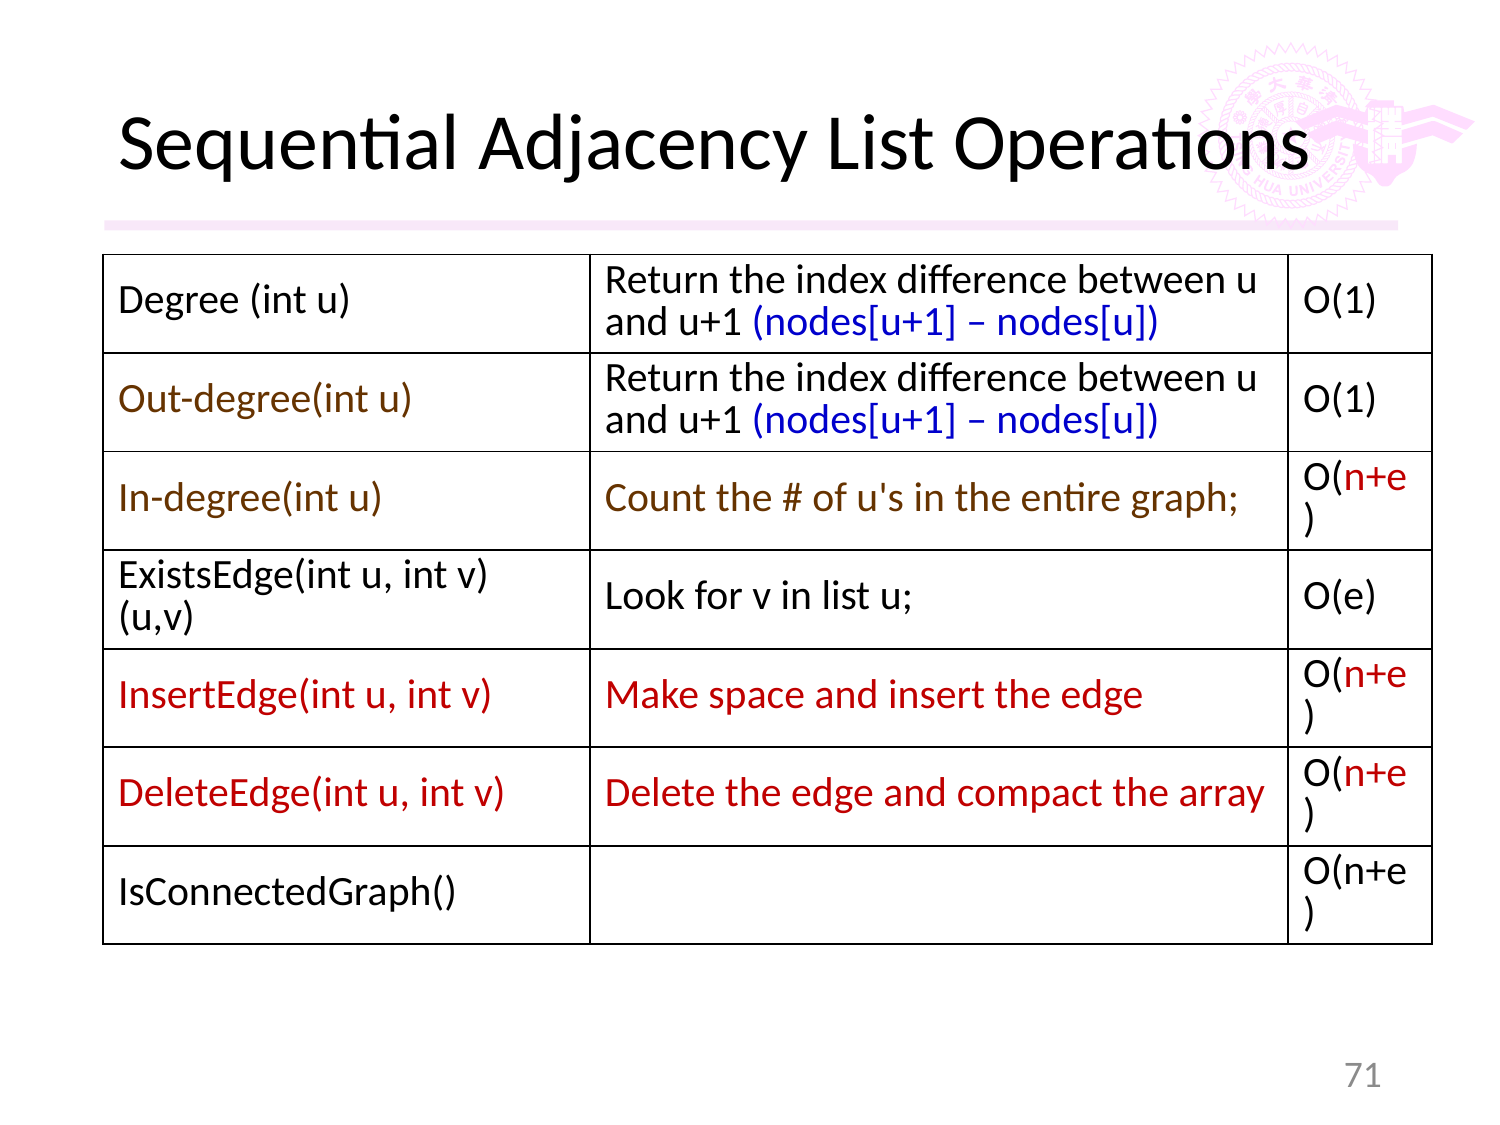

# Sequential Adjacency List Operations
| Degree (int u) | Return the index difference between u and u+1 (nodes[u+1] – nodes[u]) | O(1) |
| --- | --- | --- |
| Out-degree(int u) | Return the index difference between u and u+1 (nodes[u+1] – nodes[u]) | O(1) |
| In-degree(int u) | Count the # of u's in the entire graph; | O(n+e) |
| ExistsEdge(int u, int v) (u,v) | Look for v in list u; | O(e) |
| InsertEdge(int u, int v) | Make space and insert the edge | O(n+e) |
| DeleteEdge(int u, int v) | Delete the edge and compact the array | O(n+e) |
| IsConnectedGraph() |  | O(n+e) |
71